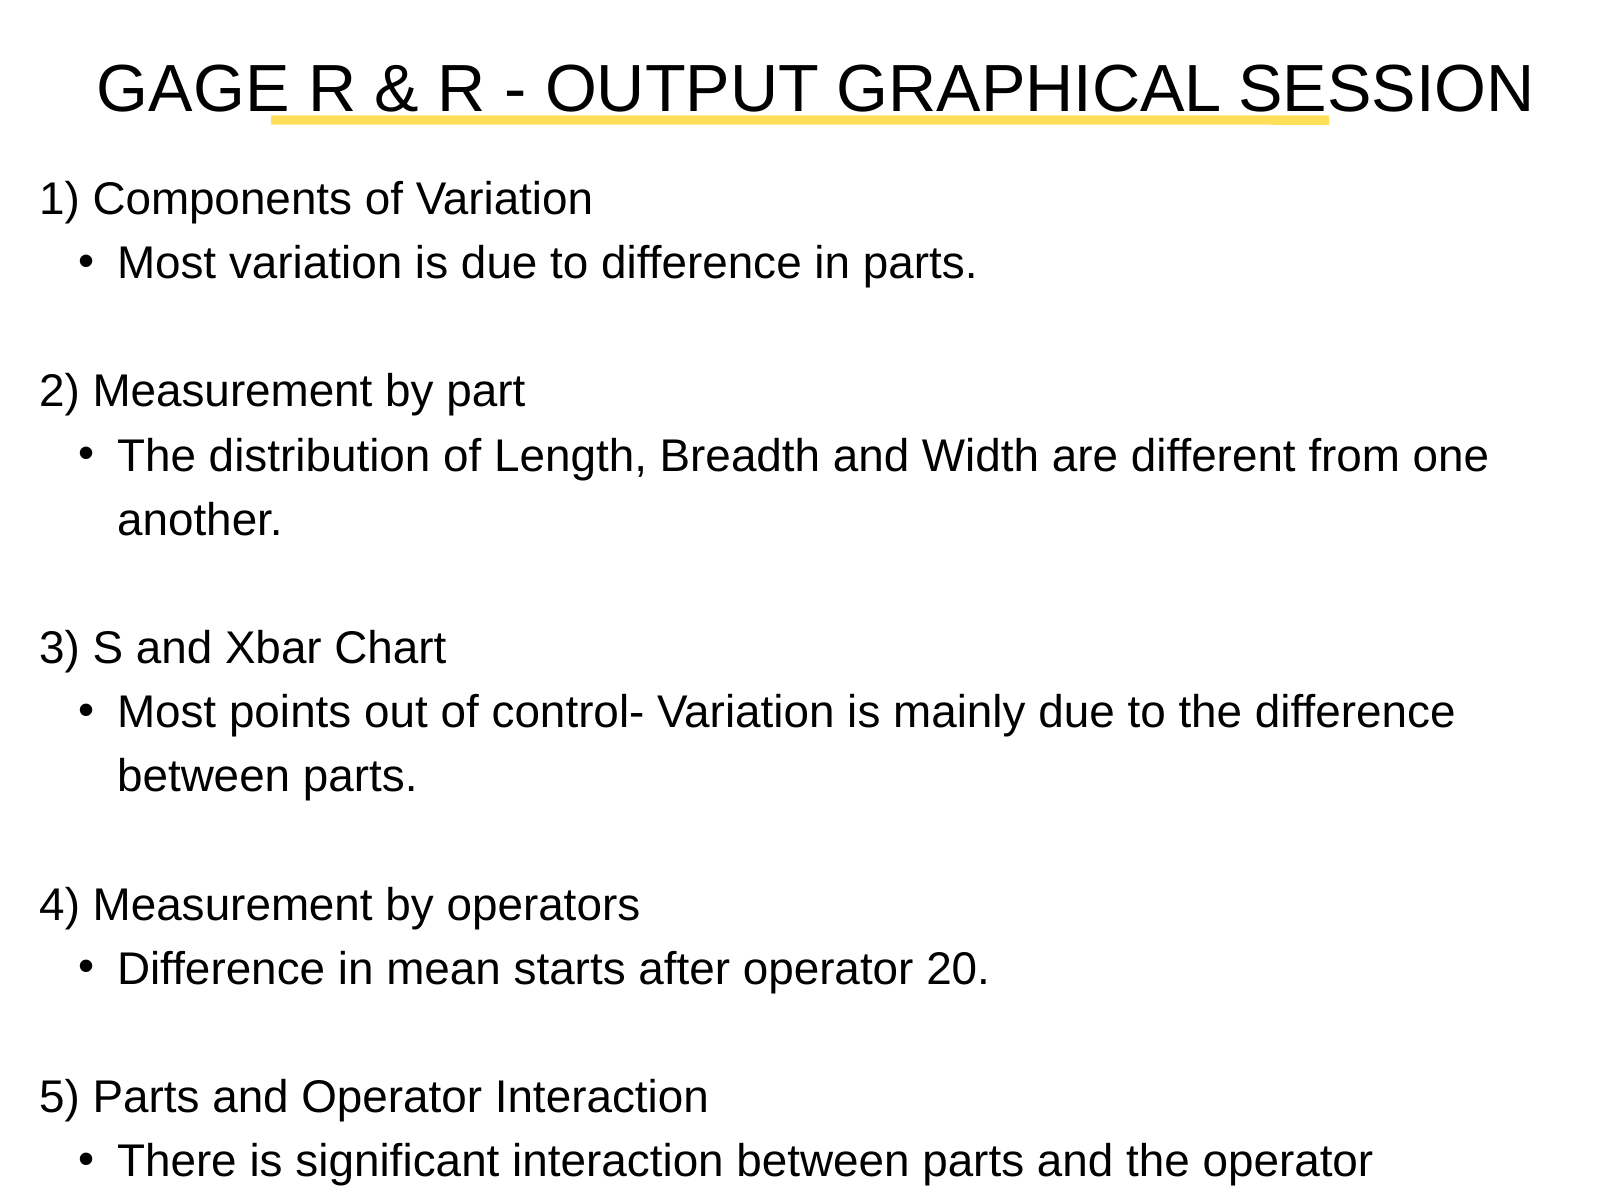

GAGE R & R - OUTPUT GRAPHICAL SESSION

1) Components of Variation
Most variation is due to difference in parts.

2) Measurement by part
The distribution of Length, Breadth and Width are different from one another.

3) S and Xbar Chart
Most points out of control- Variation is mainly due to the difference between parts.

4) Measurement by operators
Difference in mean starts after operator 20.

5) Parts and Operator Interaction
There is significant interaction between parts and the operator